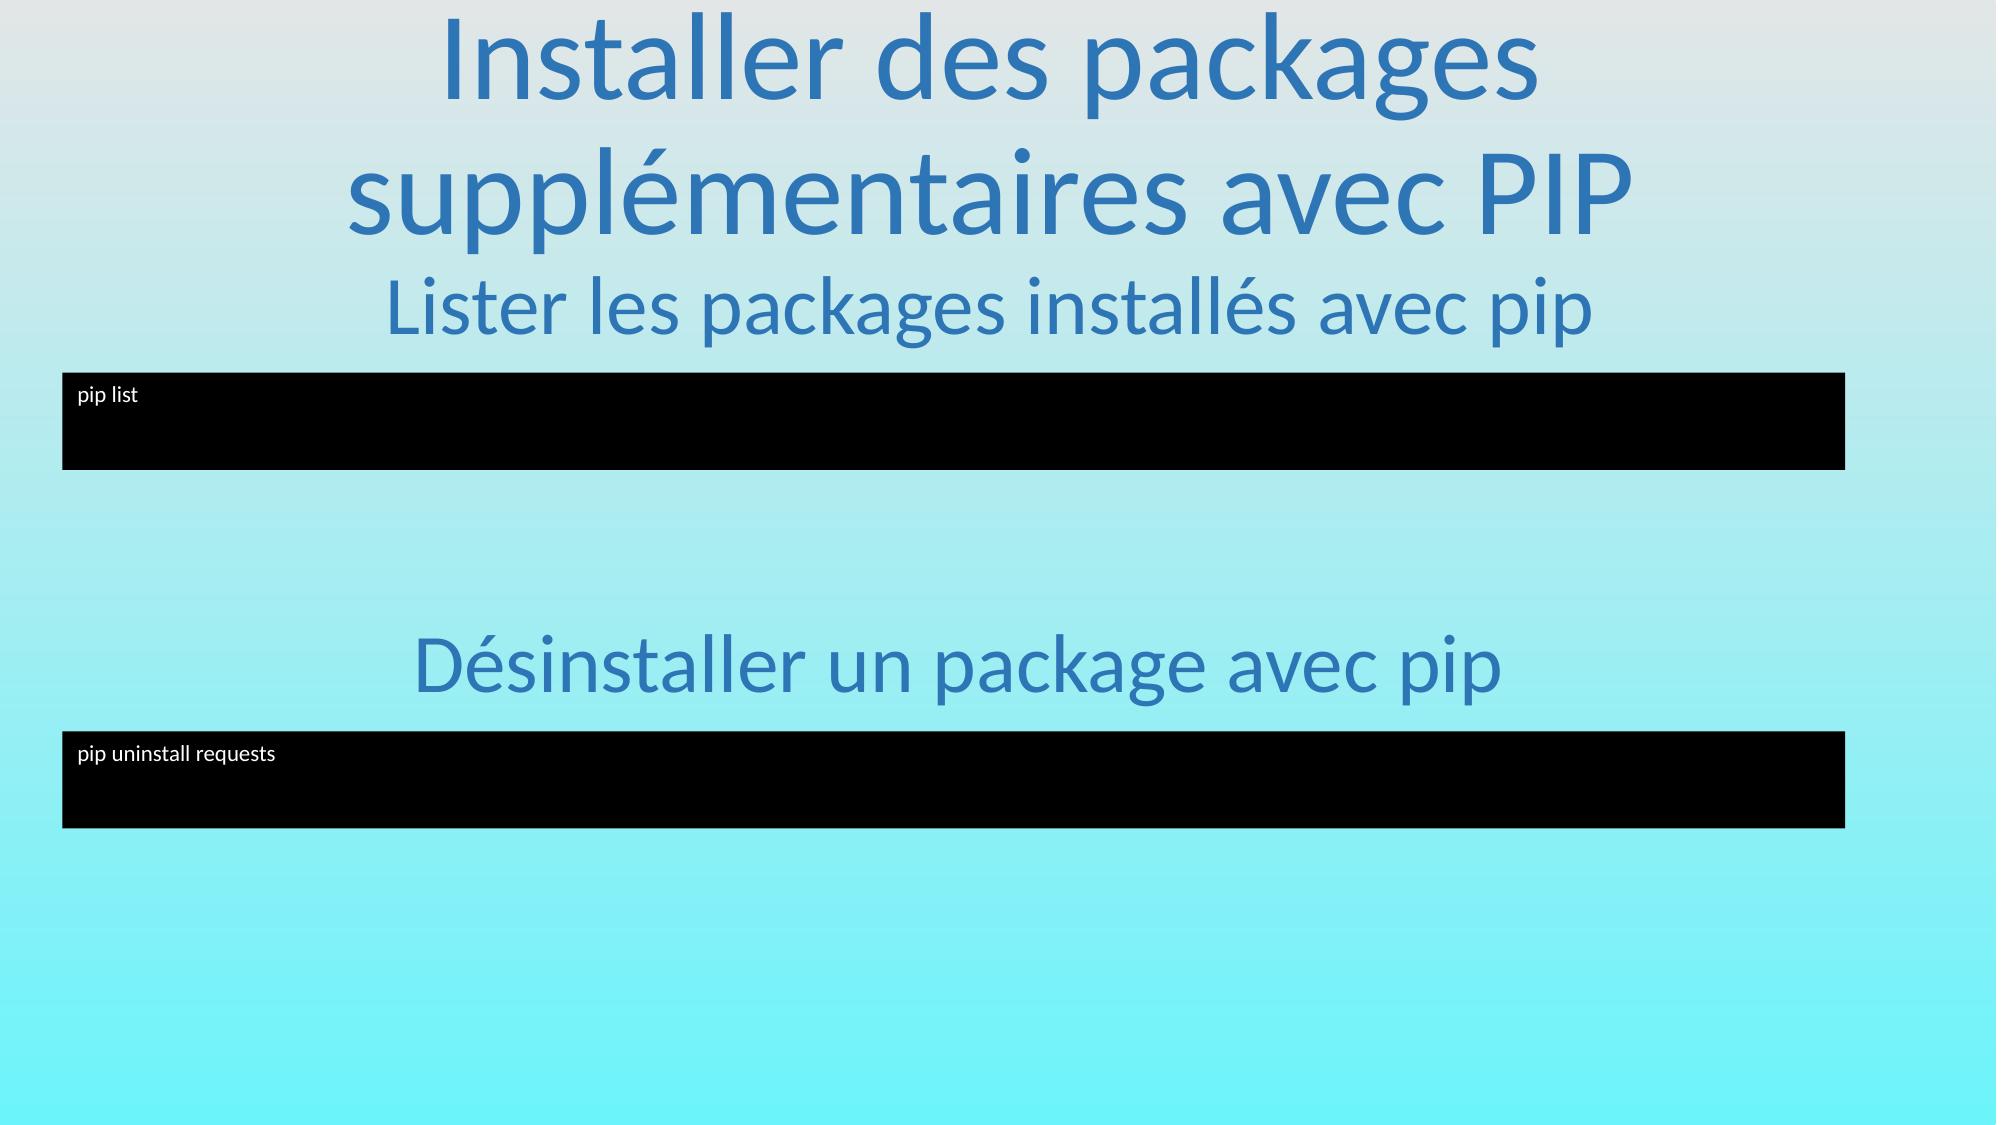

# Installer des packages supplémentaires avec PIP Lister les packages installés avec pip
pip list

Désinstaller un package avec pip
pip uninstall requests

745